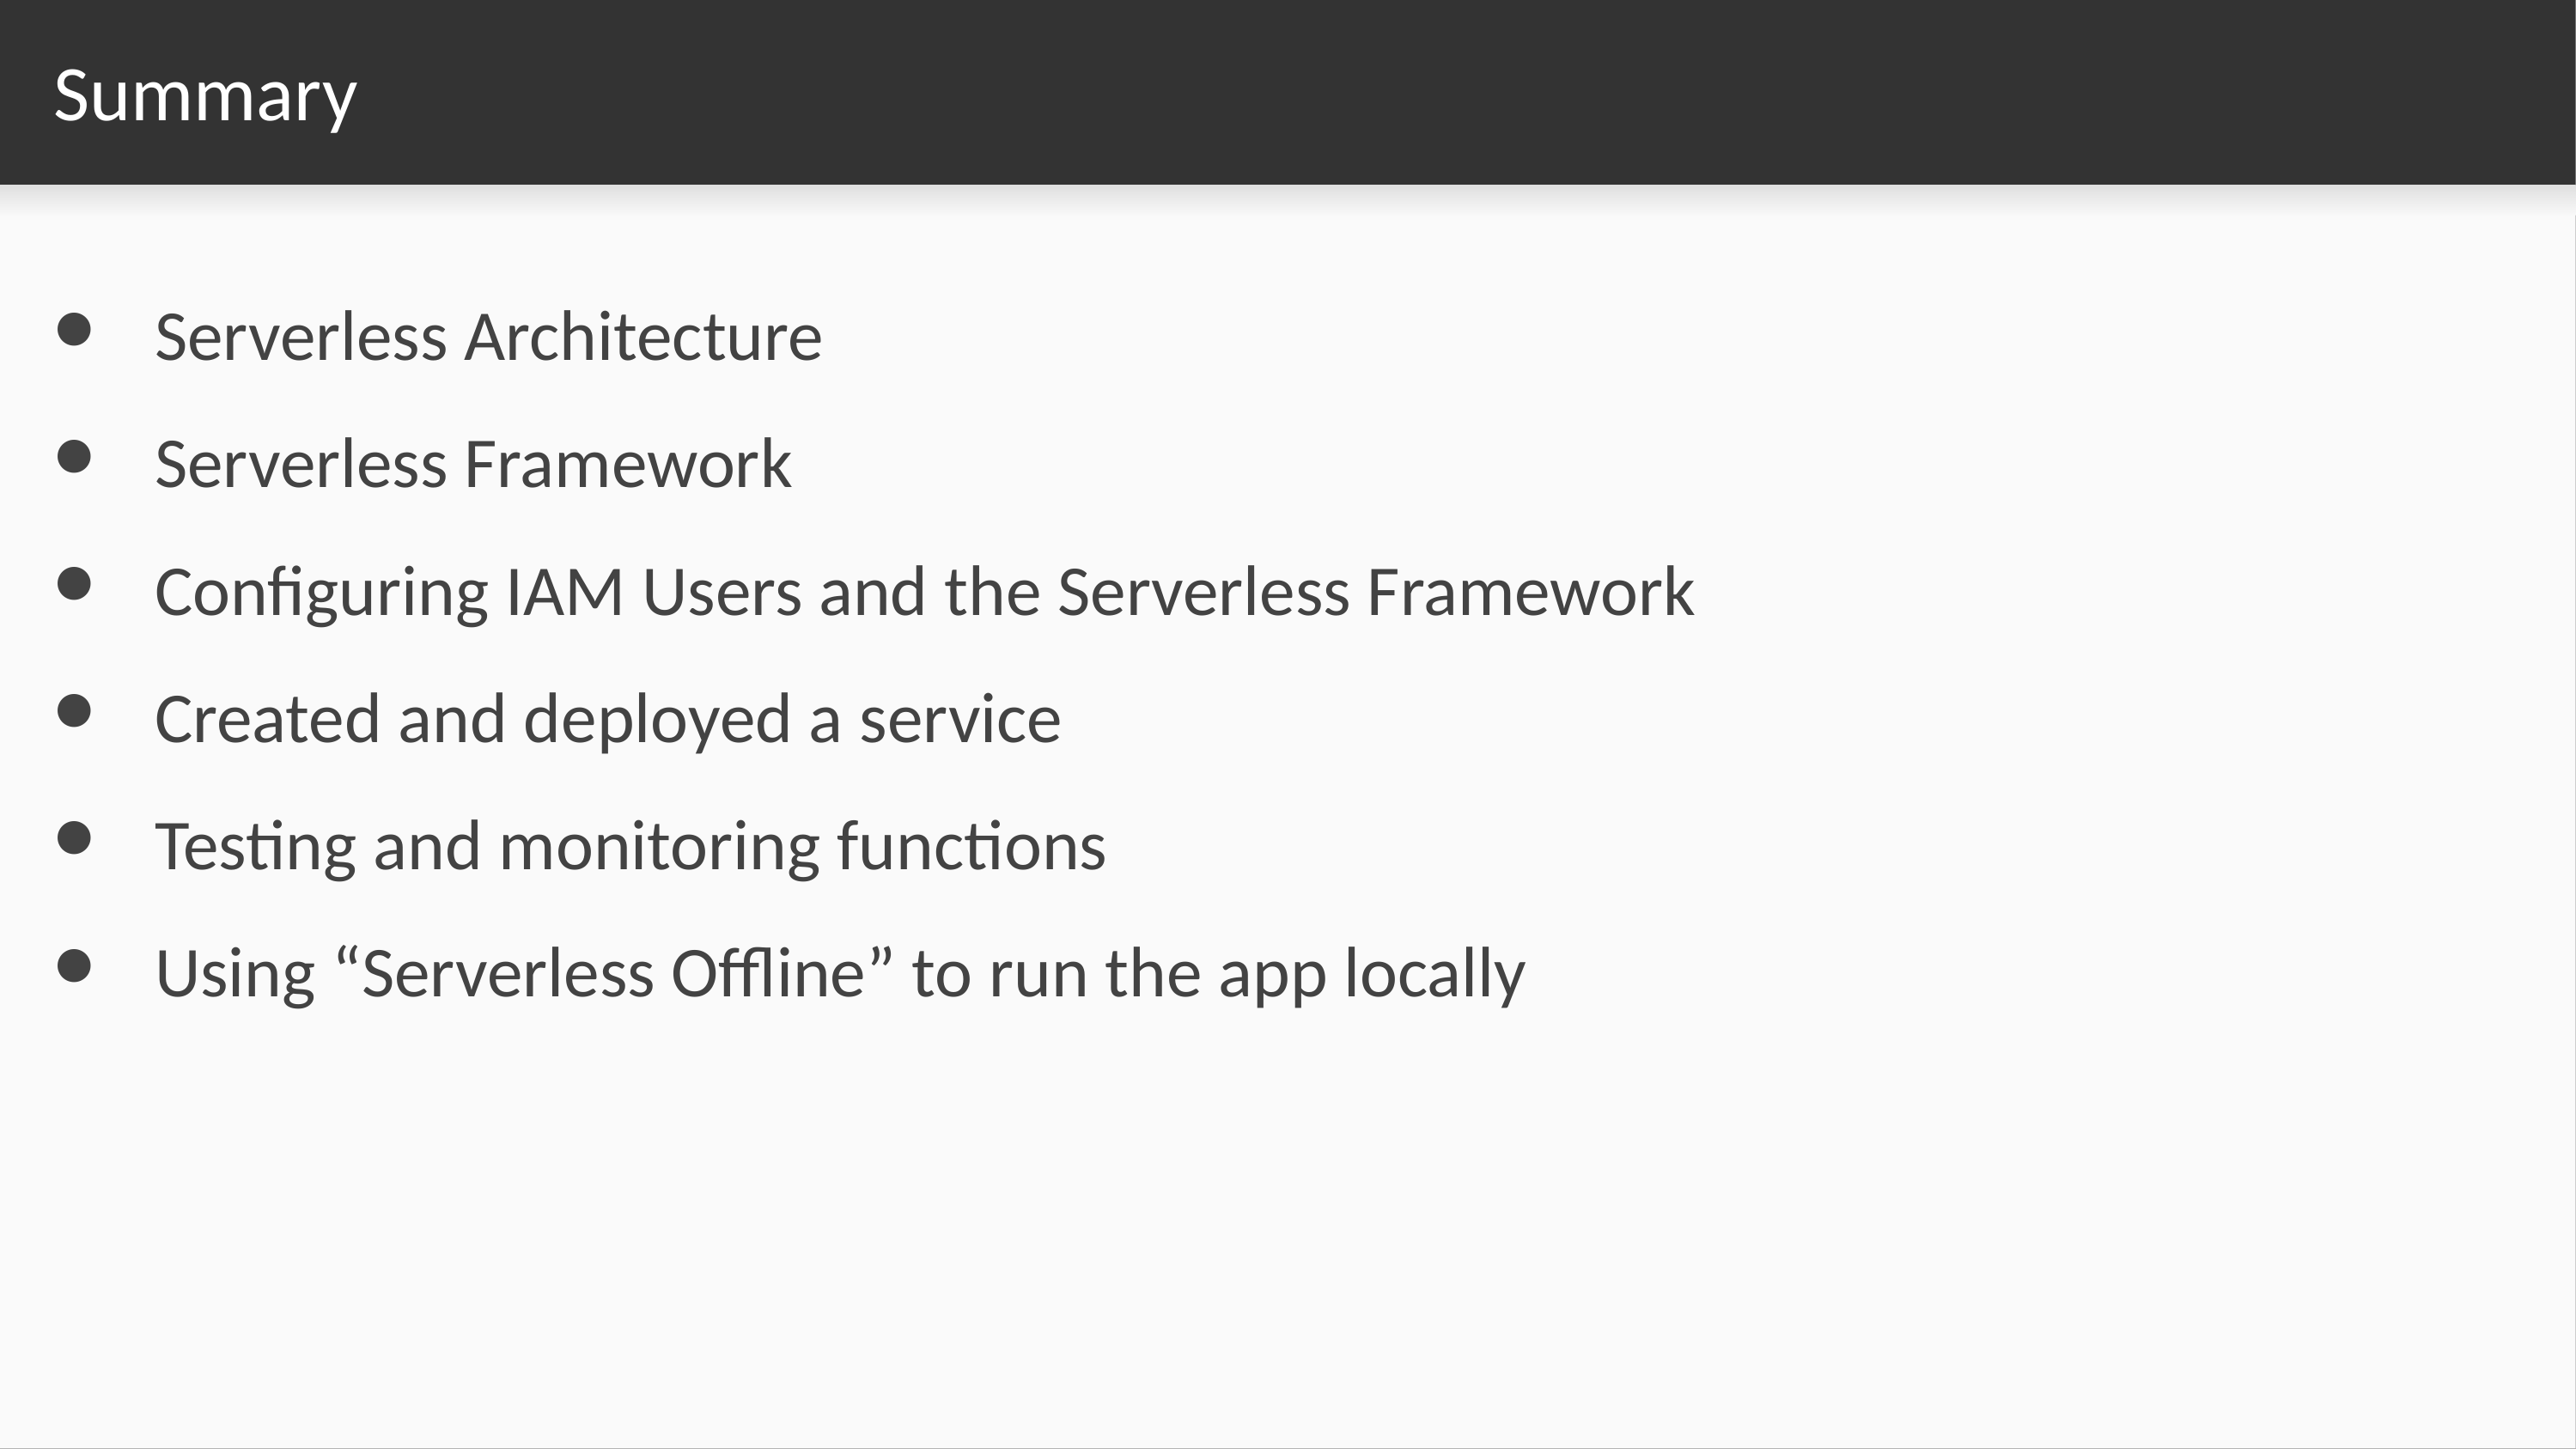

# Summary
Serverless Architecture
Serverless Framework
Configuring IAM Users and the Serverless Framework
Created and deployed a service
Testing and monitoring functions
Using “Serverless Offline” to run the app locally